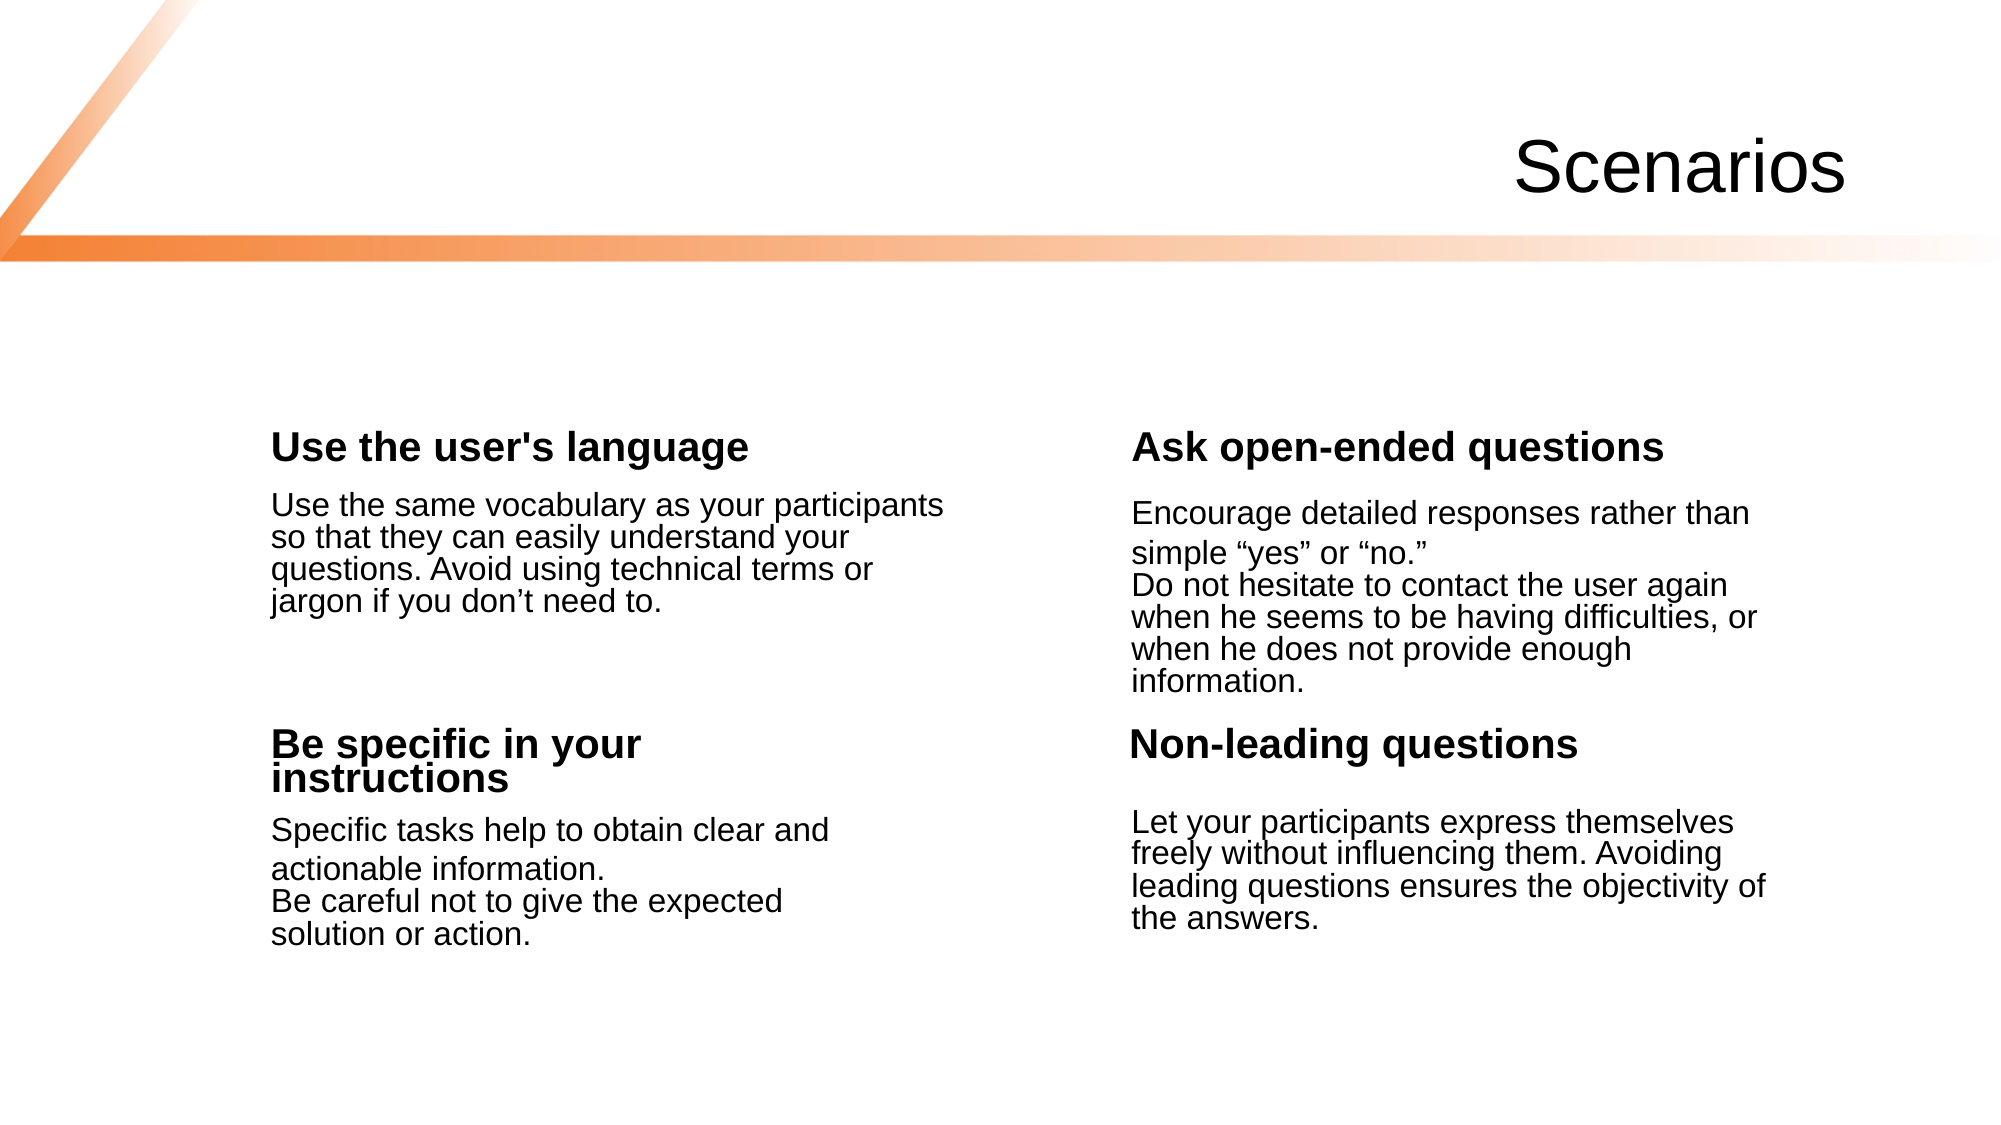

# Scenarios
Use the user's language
Ask open-ended questions
Use the same vocabulary as your participants so that they can easily understand your questions. Avoid using technical terms or jargon if you don’t need to.
Encourage detailed responses rather than simple “yes” or “no.”
Do not hesitate to contact the user again when he seems to be having difficulties, or when he does not provide enough information.
Be specific in your instructions
Non-leading questions
Specific tasks help to obtain clear and actionable information.
Be careful not to give the expected solution or action.
Let your participants express themselves freely without influencing them. Avoiding leading questions ensures the objectivity of the answers.